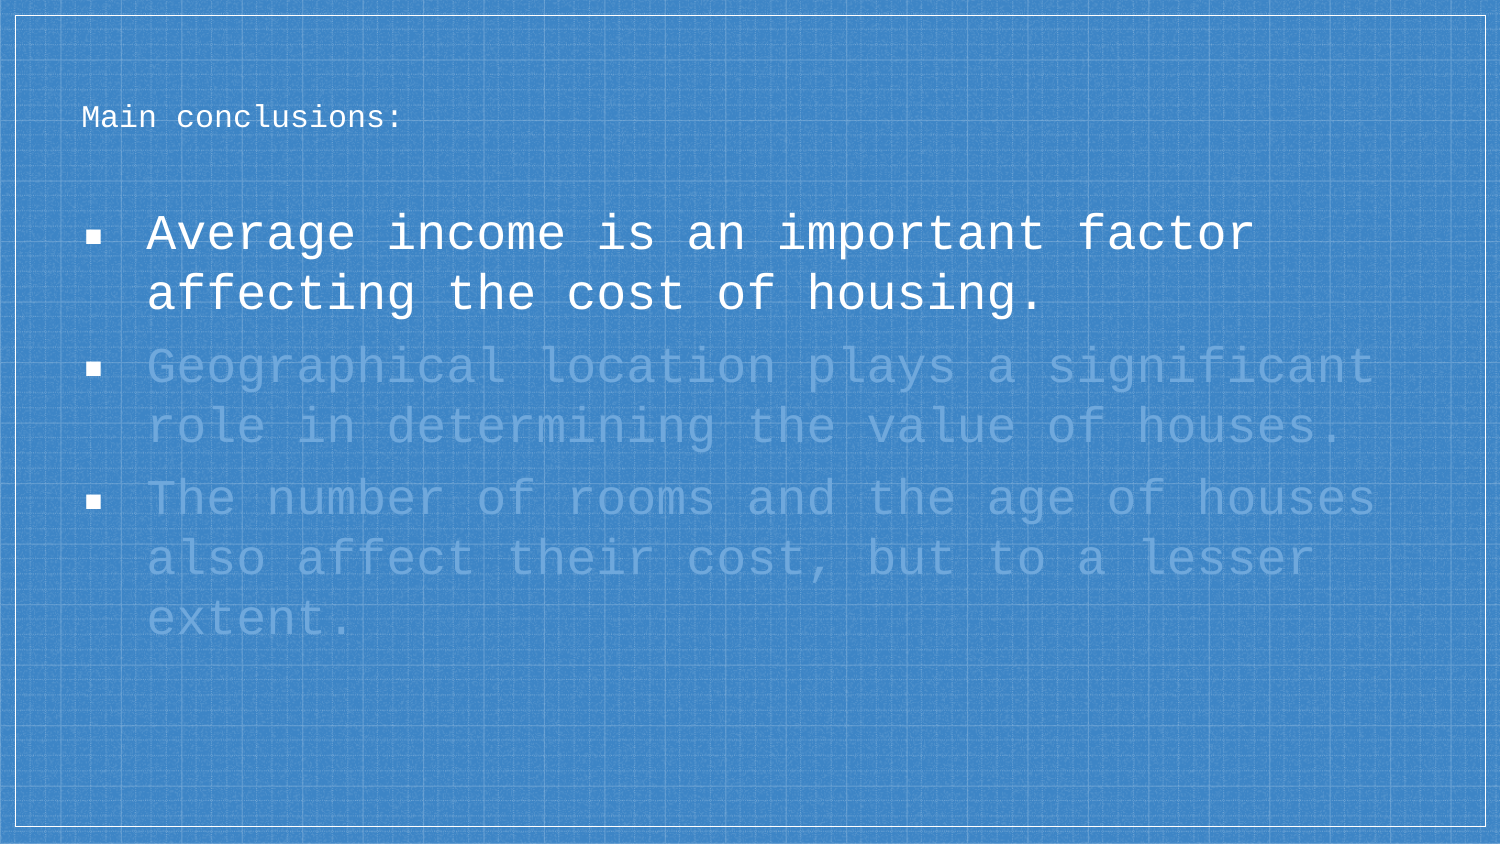

# Main conclusions:
Average income is an important factor affecting the cost of housing.
Geographical location plays a significant role in determining the value of houses.
The number of rooms and the age of houses also affect their cost, but to a lesser extent.
21